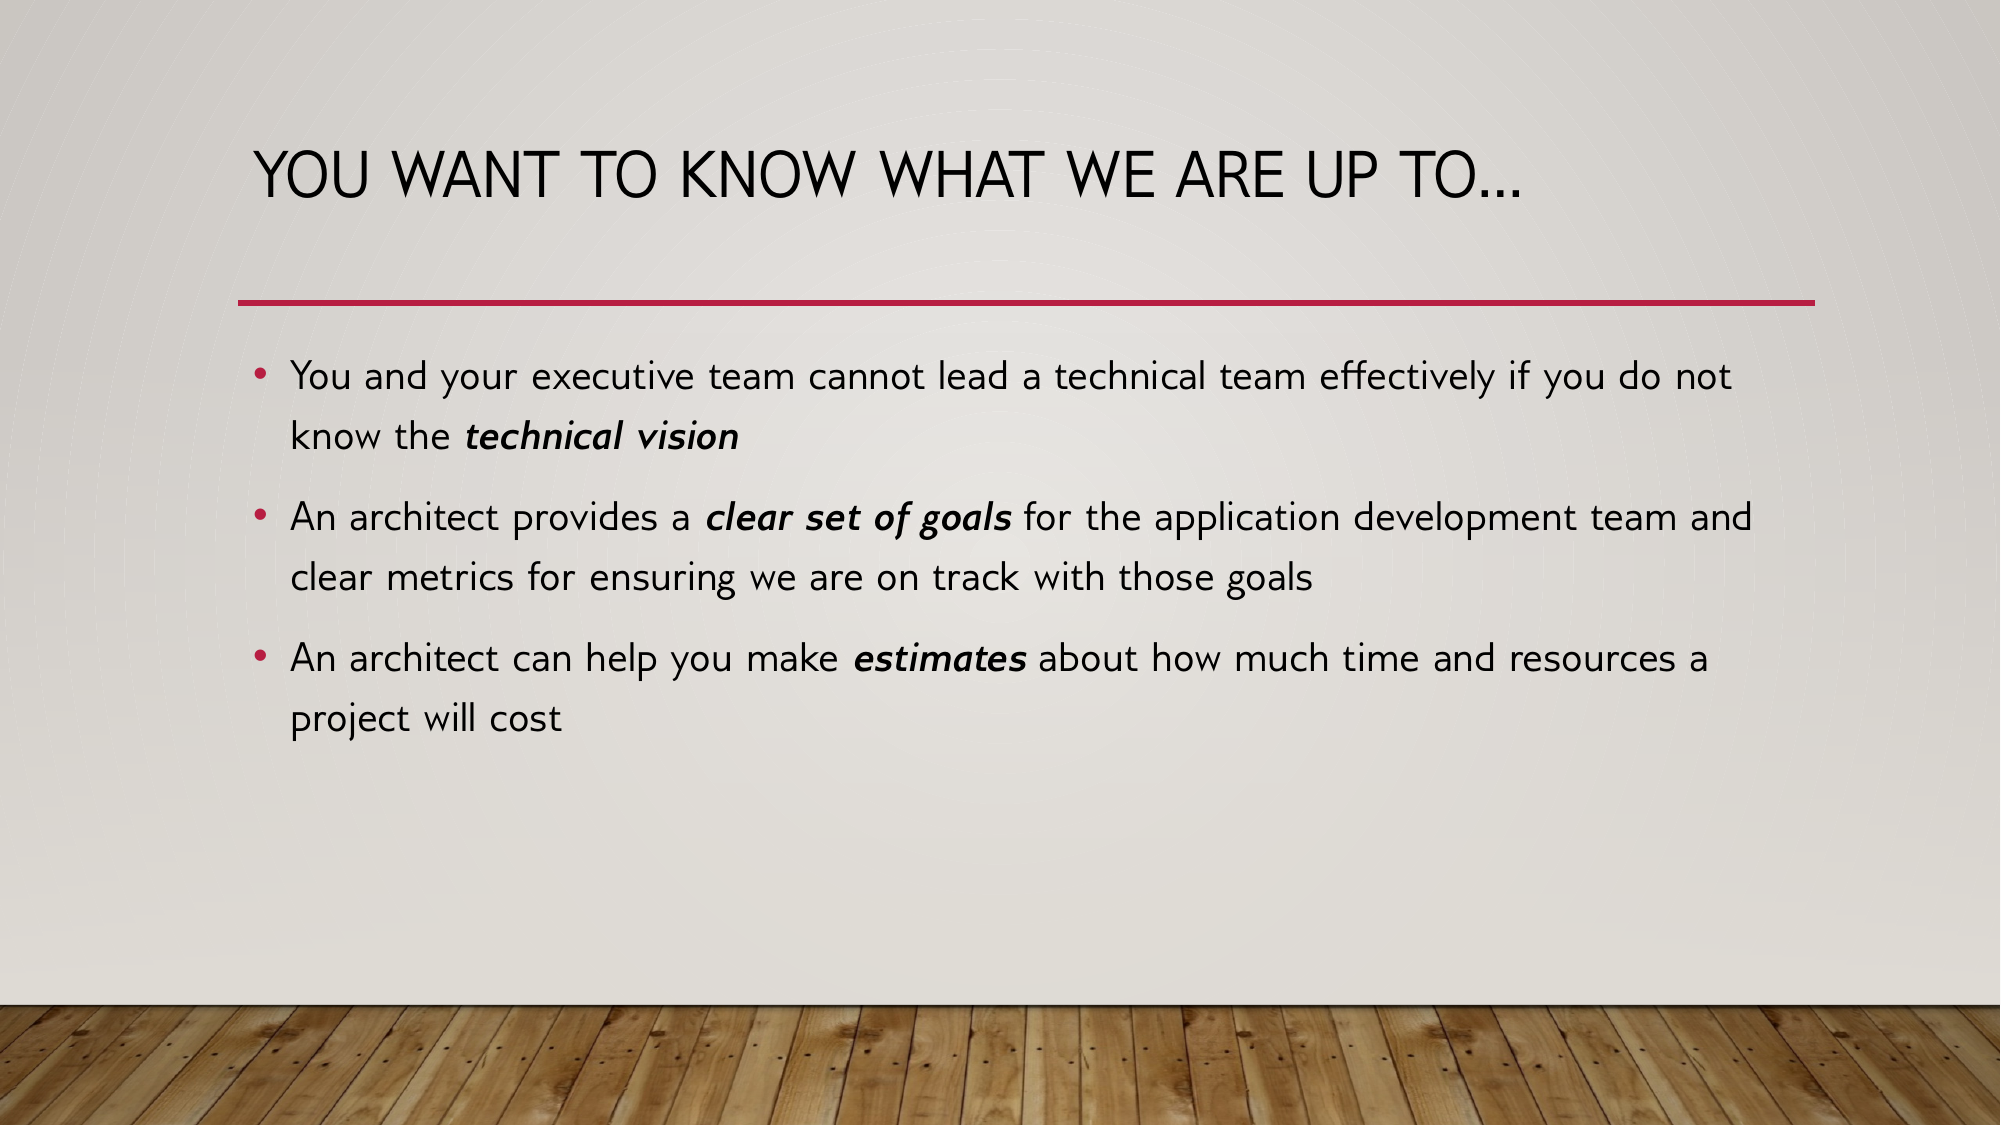

# You want to Know what we are Up to…
You and your executive team cannot lead a technical team effectively if you do not know the technical vision
An architect provides a clear set of goals for the application development team and clear metrics for ensuring we are on track with those goals
An architect can help you make estimates about how much time and resources a project will cost